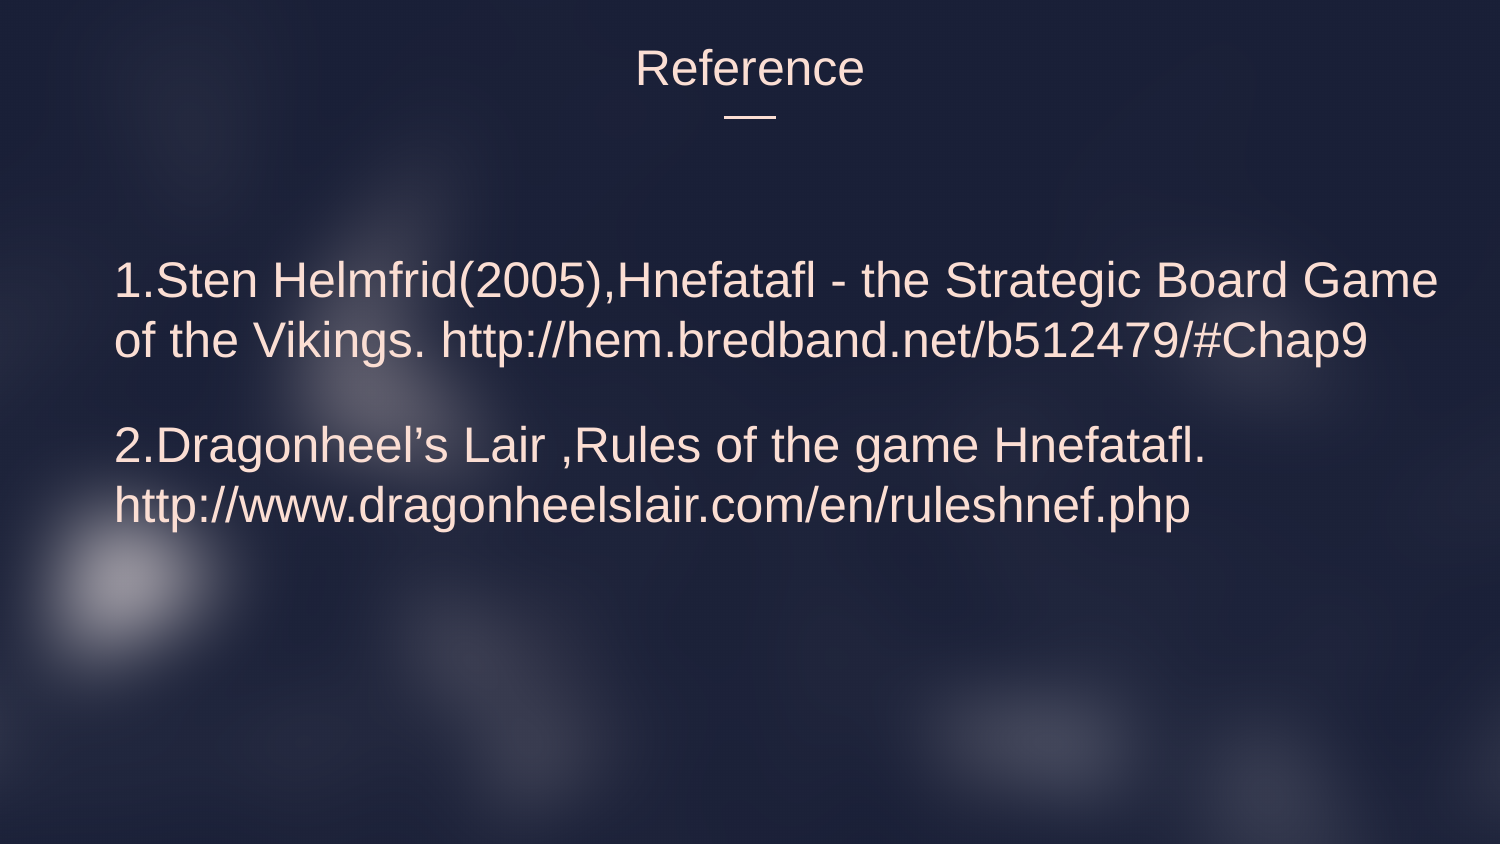

Reference

1.Sten Helmfrid(2005),Hnefatafl - the Strategic Board Game of the Vikings. http://hem.bredband.net/b512479/#Chap9

2.Dragonheel’s Lair ,Rules of the game Hnefatafl. http://www.dragonheelslair.com/en/ruleshnef.php